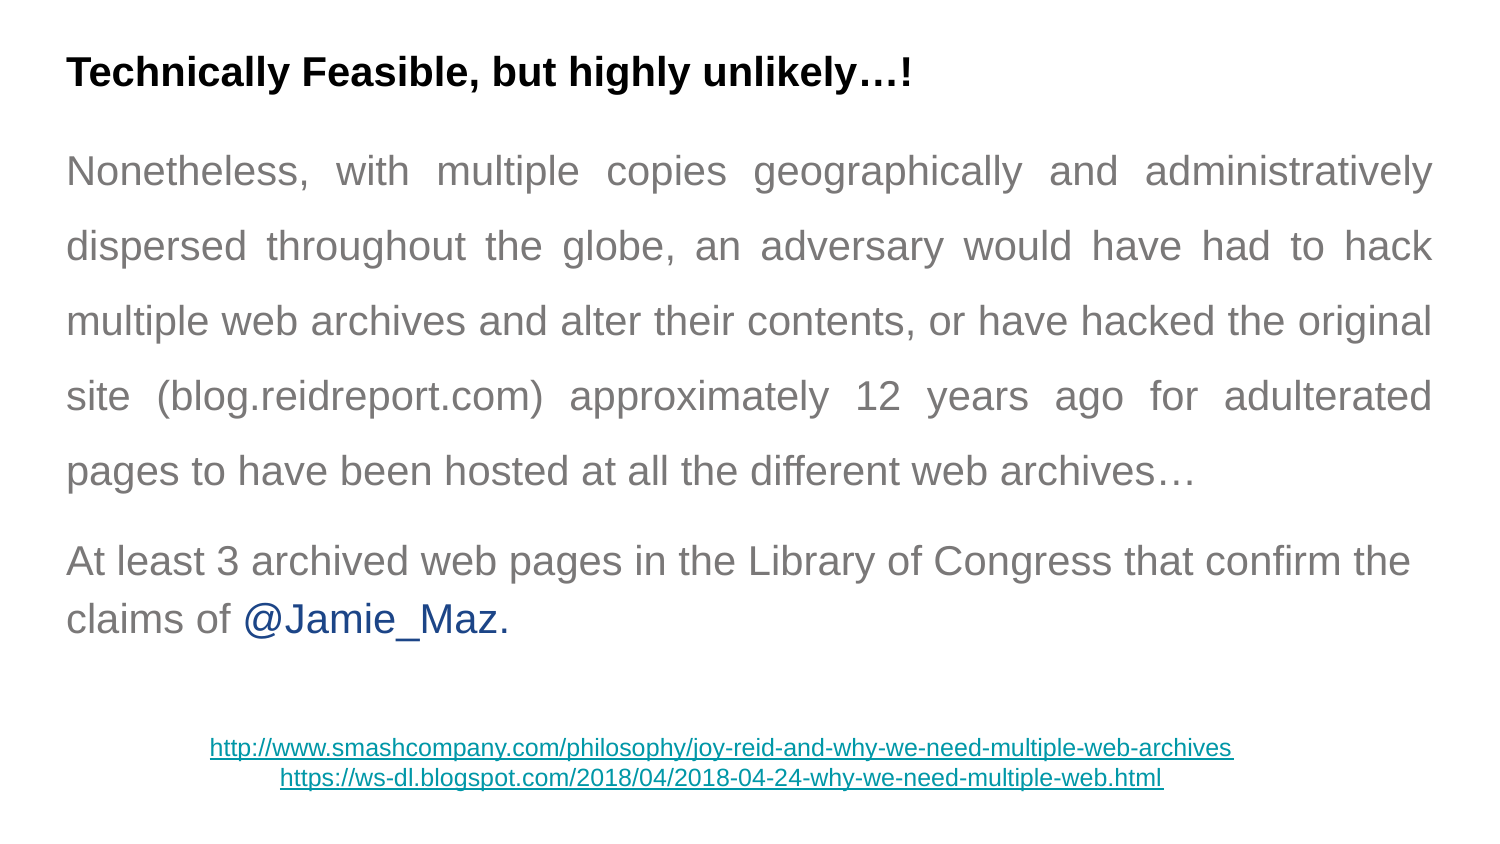

Technically Feasible, but highly unlikely…!

Nonetheless, with multiple copies geographically and administratively dispersed throughout the globe, an adversary would have had to hack multiple web archives and alter their contents, or have hacked the original site (blog.reidreport.com) approximately 12 years ago for adulterated pages to have been hosted at all the different web archives…
At least 3 archived web pages in the Library of Congress that confirm the claims of @Jamie_Maz.
http://www.smashcompany.com/philosophy/joy-reid-and-why-we-need-multiple-web-archives
https://ws-dl.blogspot.com/2018/04/2018-04-24-why-we-need-multiple-web.html